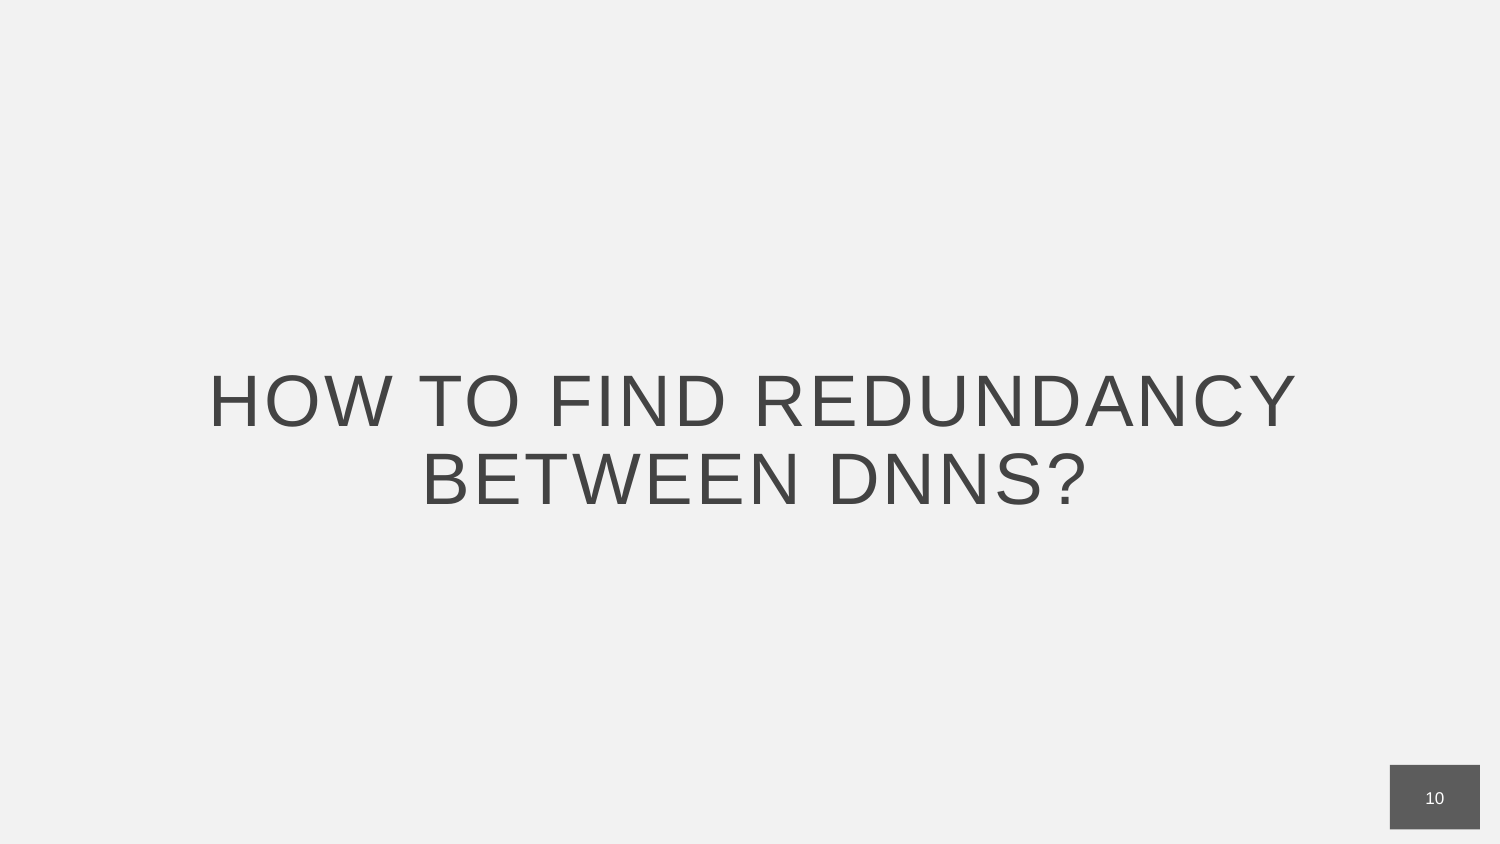

How to find redundancy between DNNs?
10